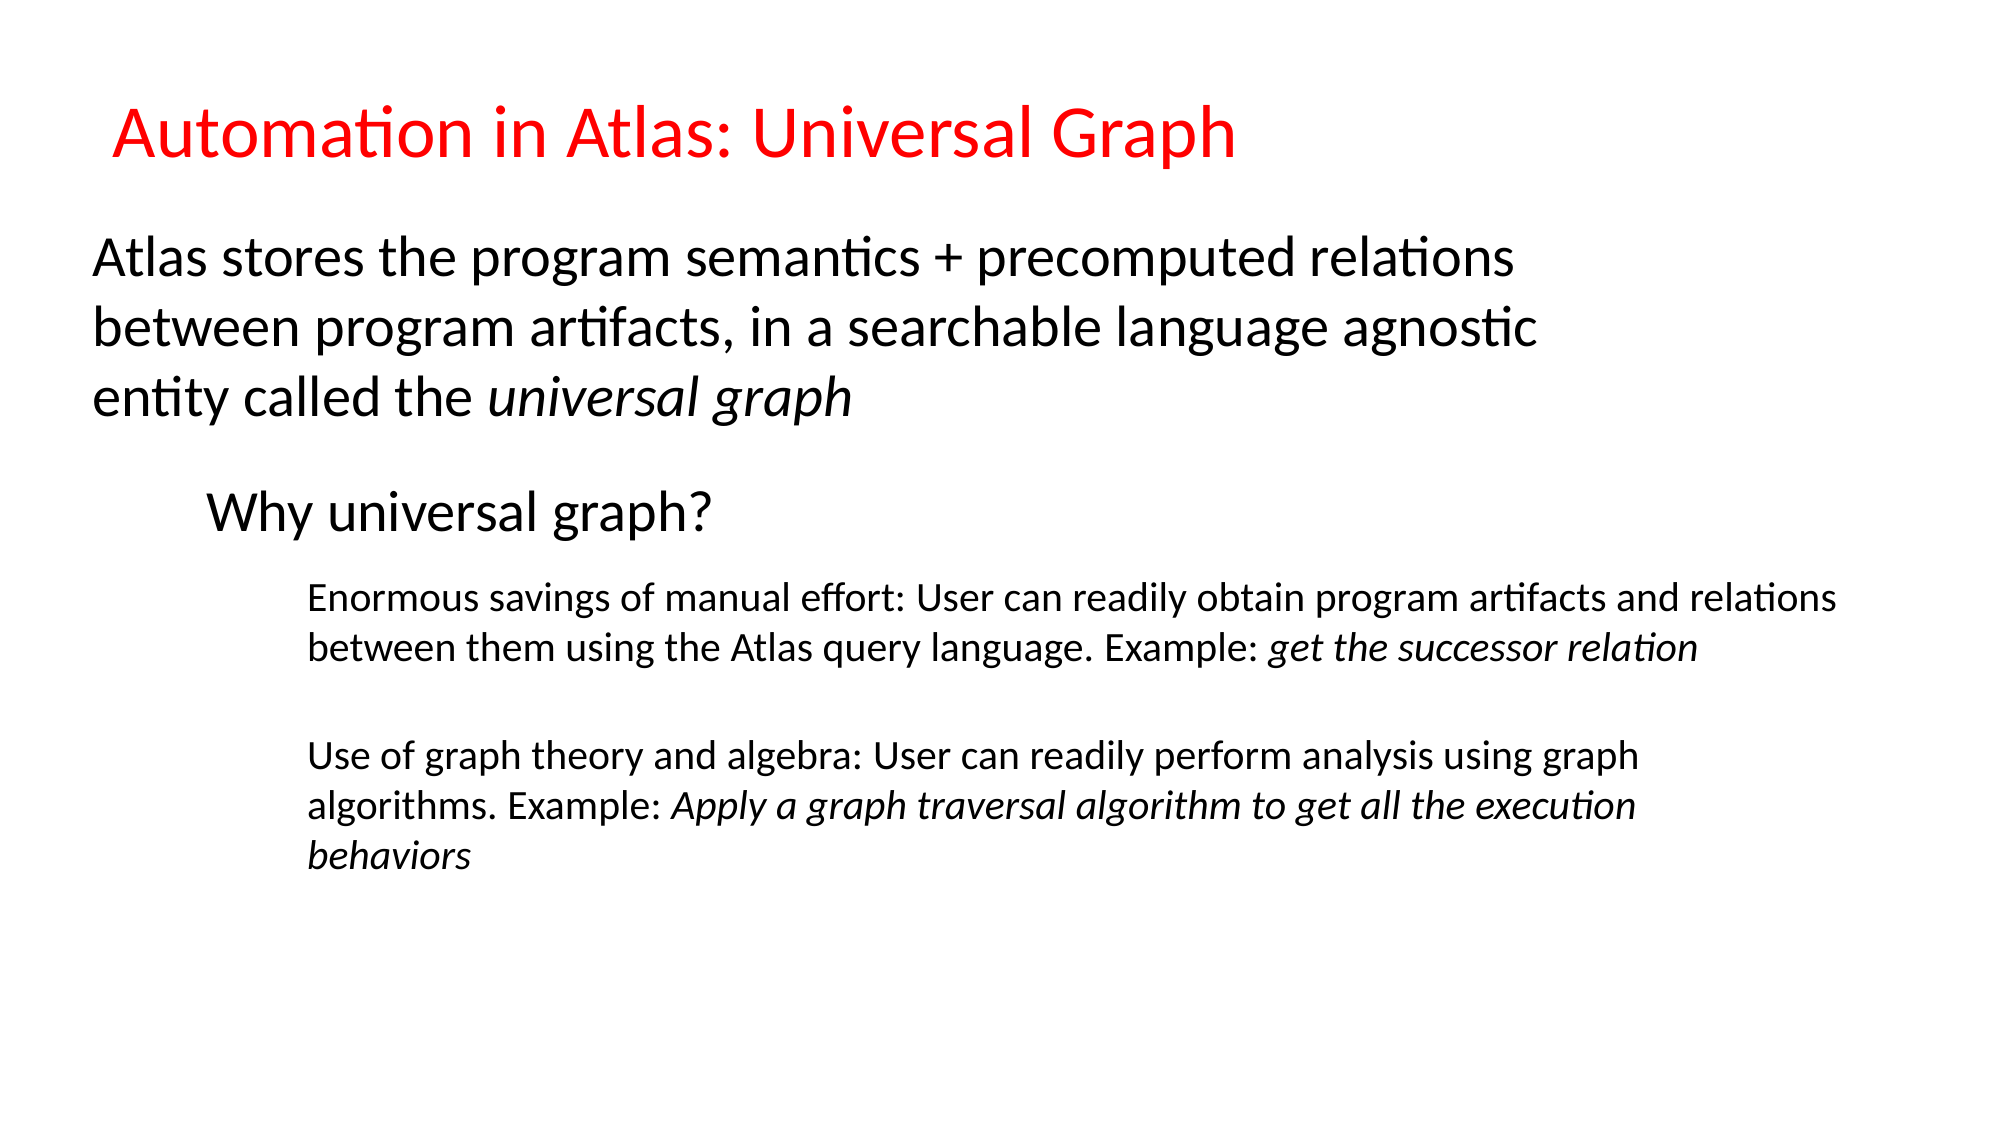

# Automation in Atlas: Universal Graph
Atlas stores the program semantics + precomputed relations between program artifacts, in a searchable language agnostic entity called the universal graph
Why universal graph?
Enormous savings of manual effort: User can readily obtain program artifacts and relations between them using the Atlas query language. Example: get the successor relation
Use of graph theory and algebra: User can readily perform analysis using graph algorithms. Example: Apply a graph traversal algorithm to get all the execution behaviors
7